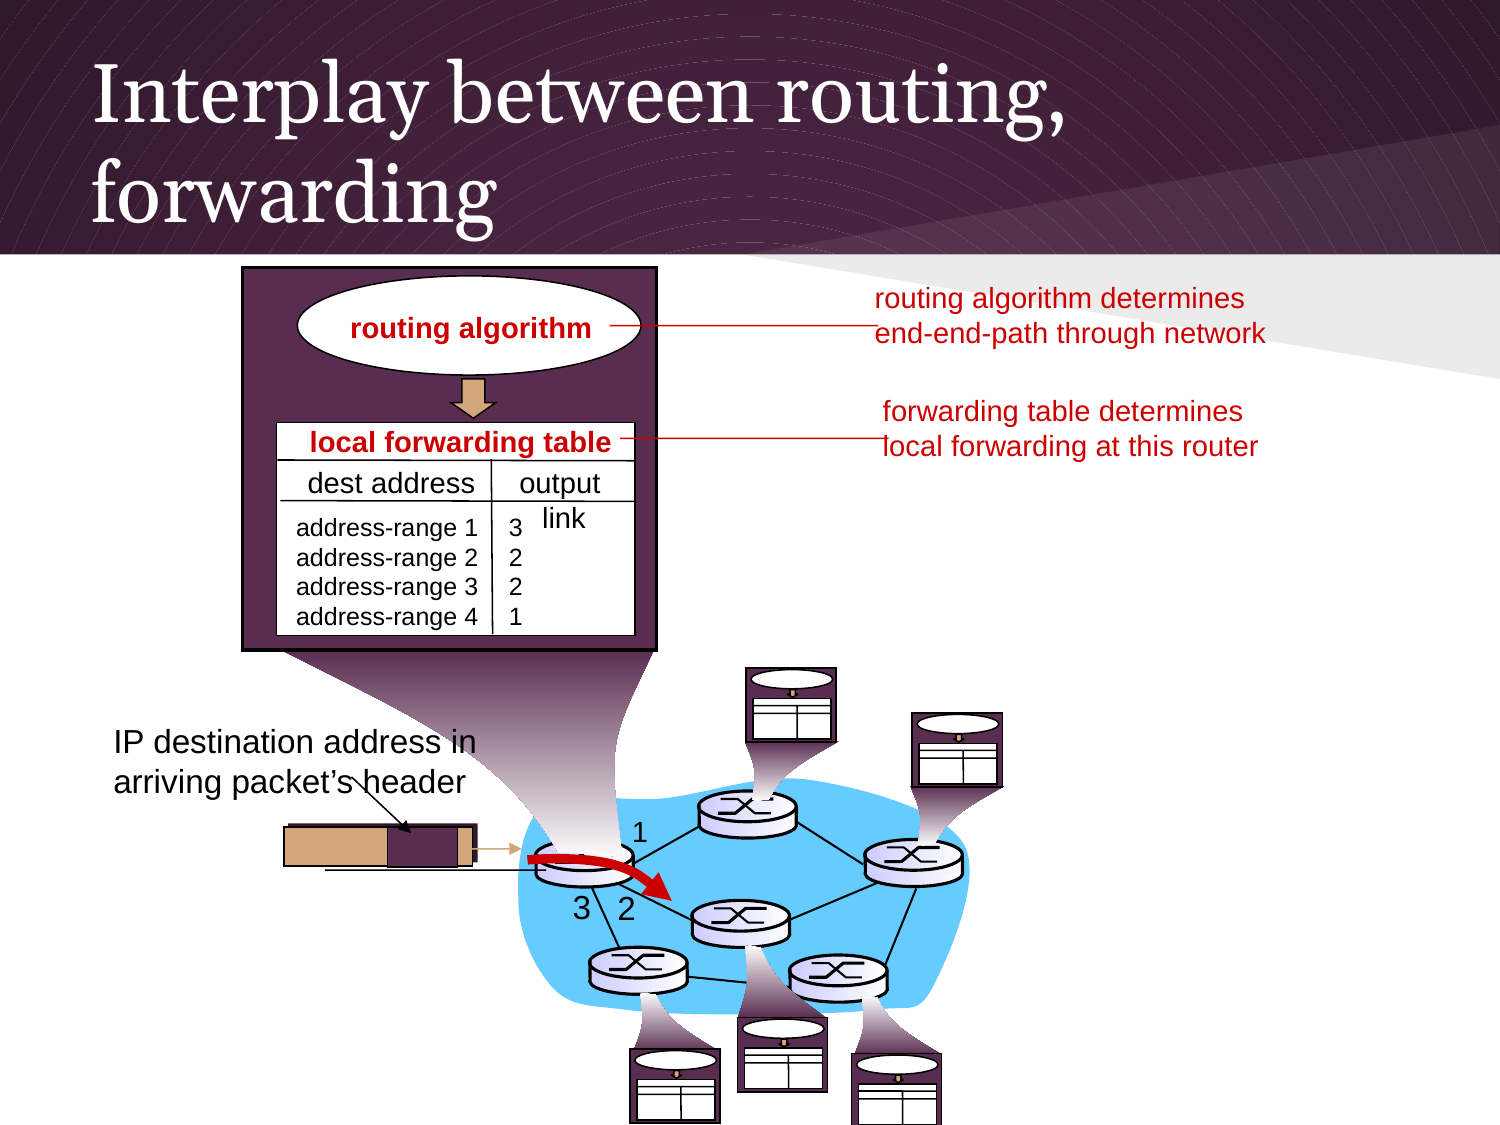

# Interplay between routing, forwarding

routing algorithm determines
end-end-path through network

routing algorithm

forwarding table determines
local forwarding at this router

local forwarding table

dest address
output  link

address-range 1
address-range 2
address-range 3
address-range 4
3
2
2
1

IP destination address in
arriving packet’s header

1
3
2